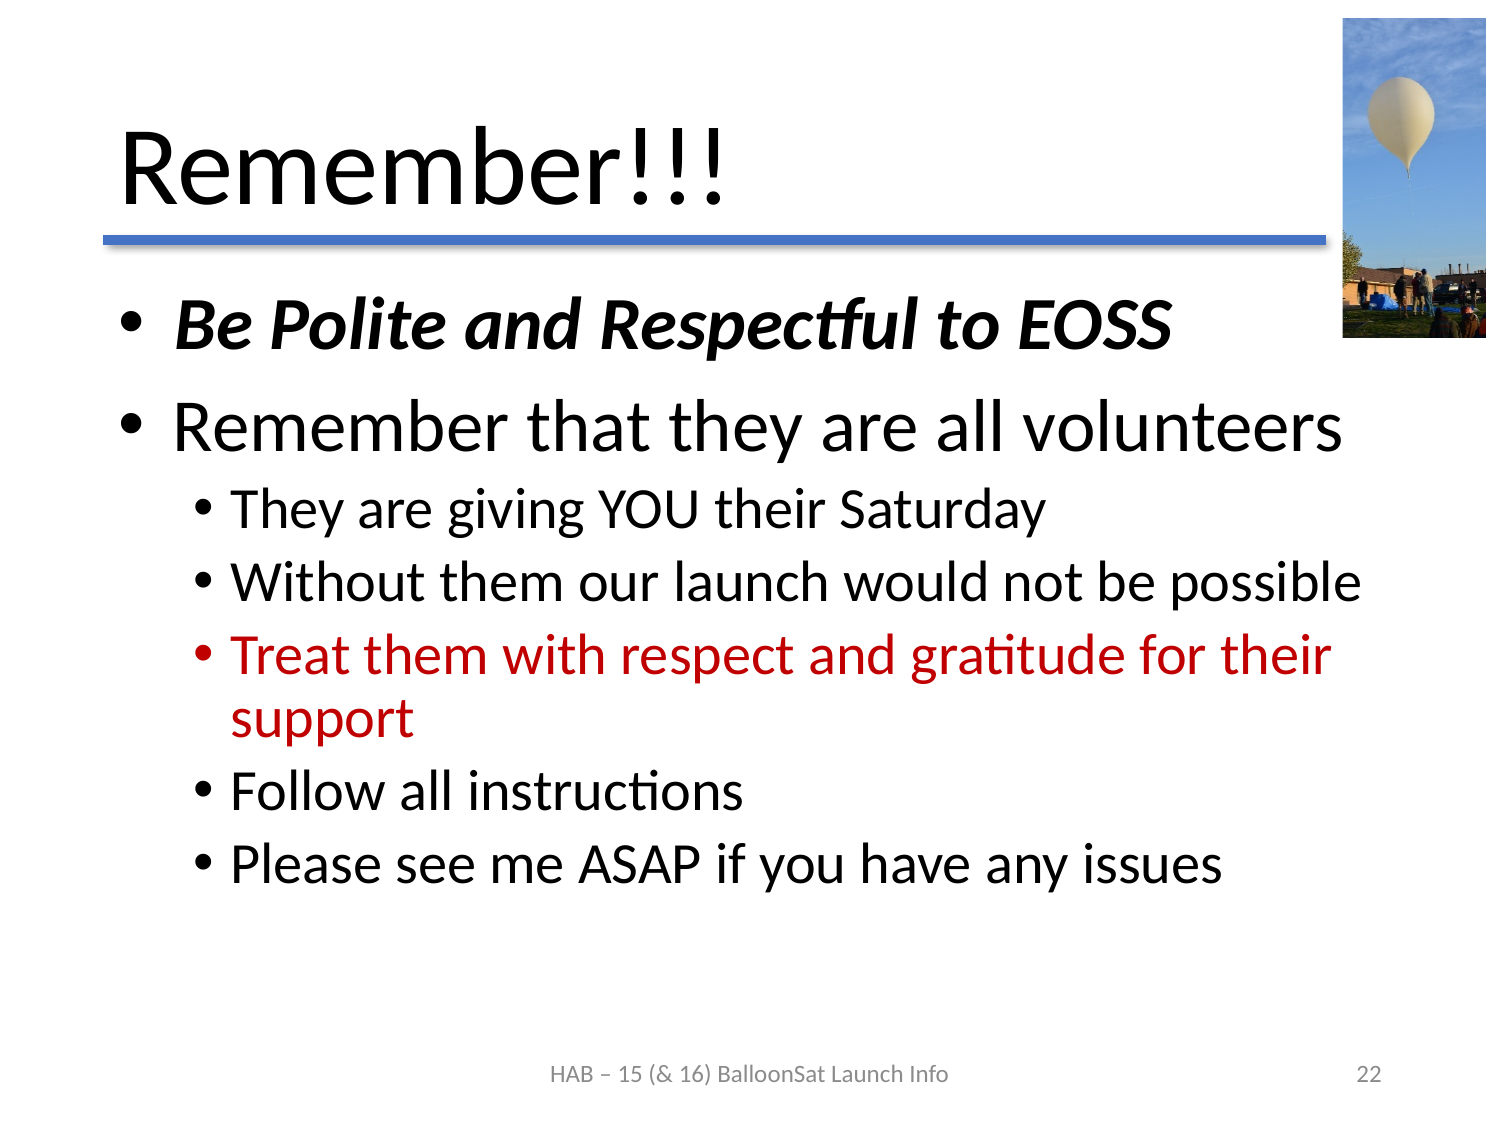

# Remember!!!
Be Polite and Respectful to EOSS
 Remember that they are all volunteers
They are giving YOU their Saturday
Without them our launch would not be possible
Treat them with respect and gratitude for their support
Follow all instructions
Please see me ASAP if you have any issues

HAB – 15 (& 16) BalloonSat Launch Info
22